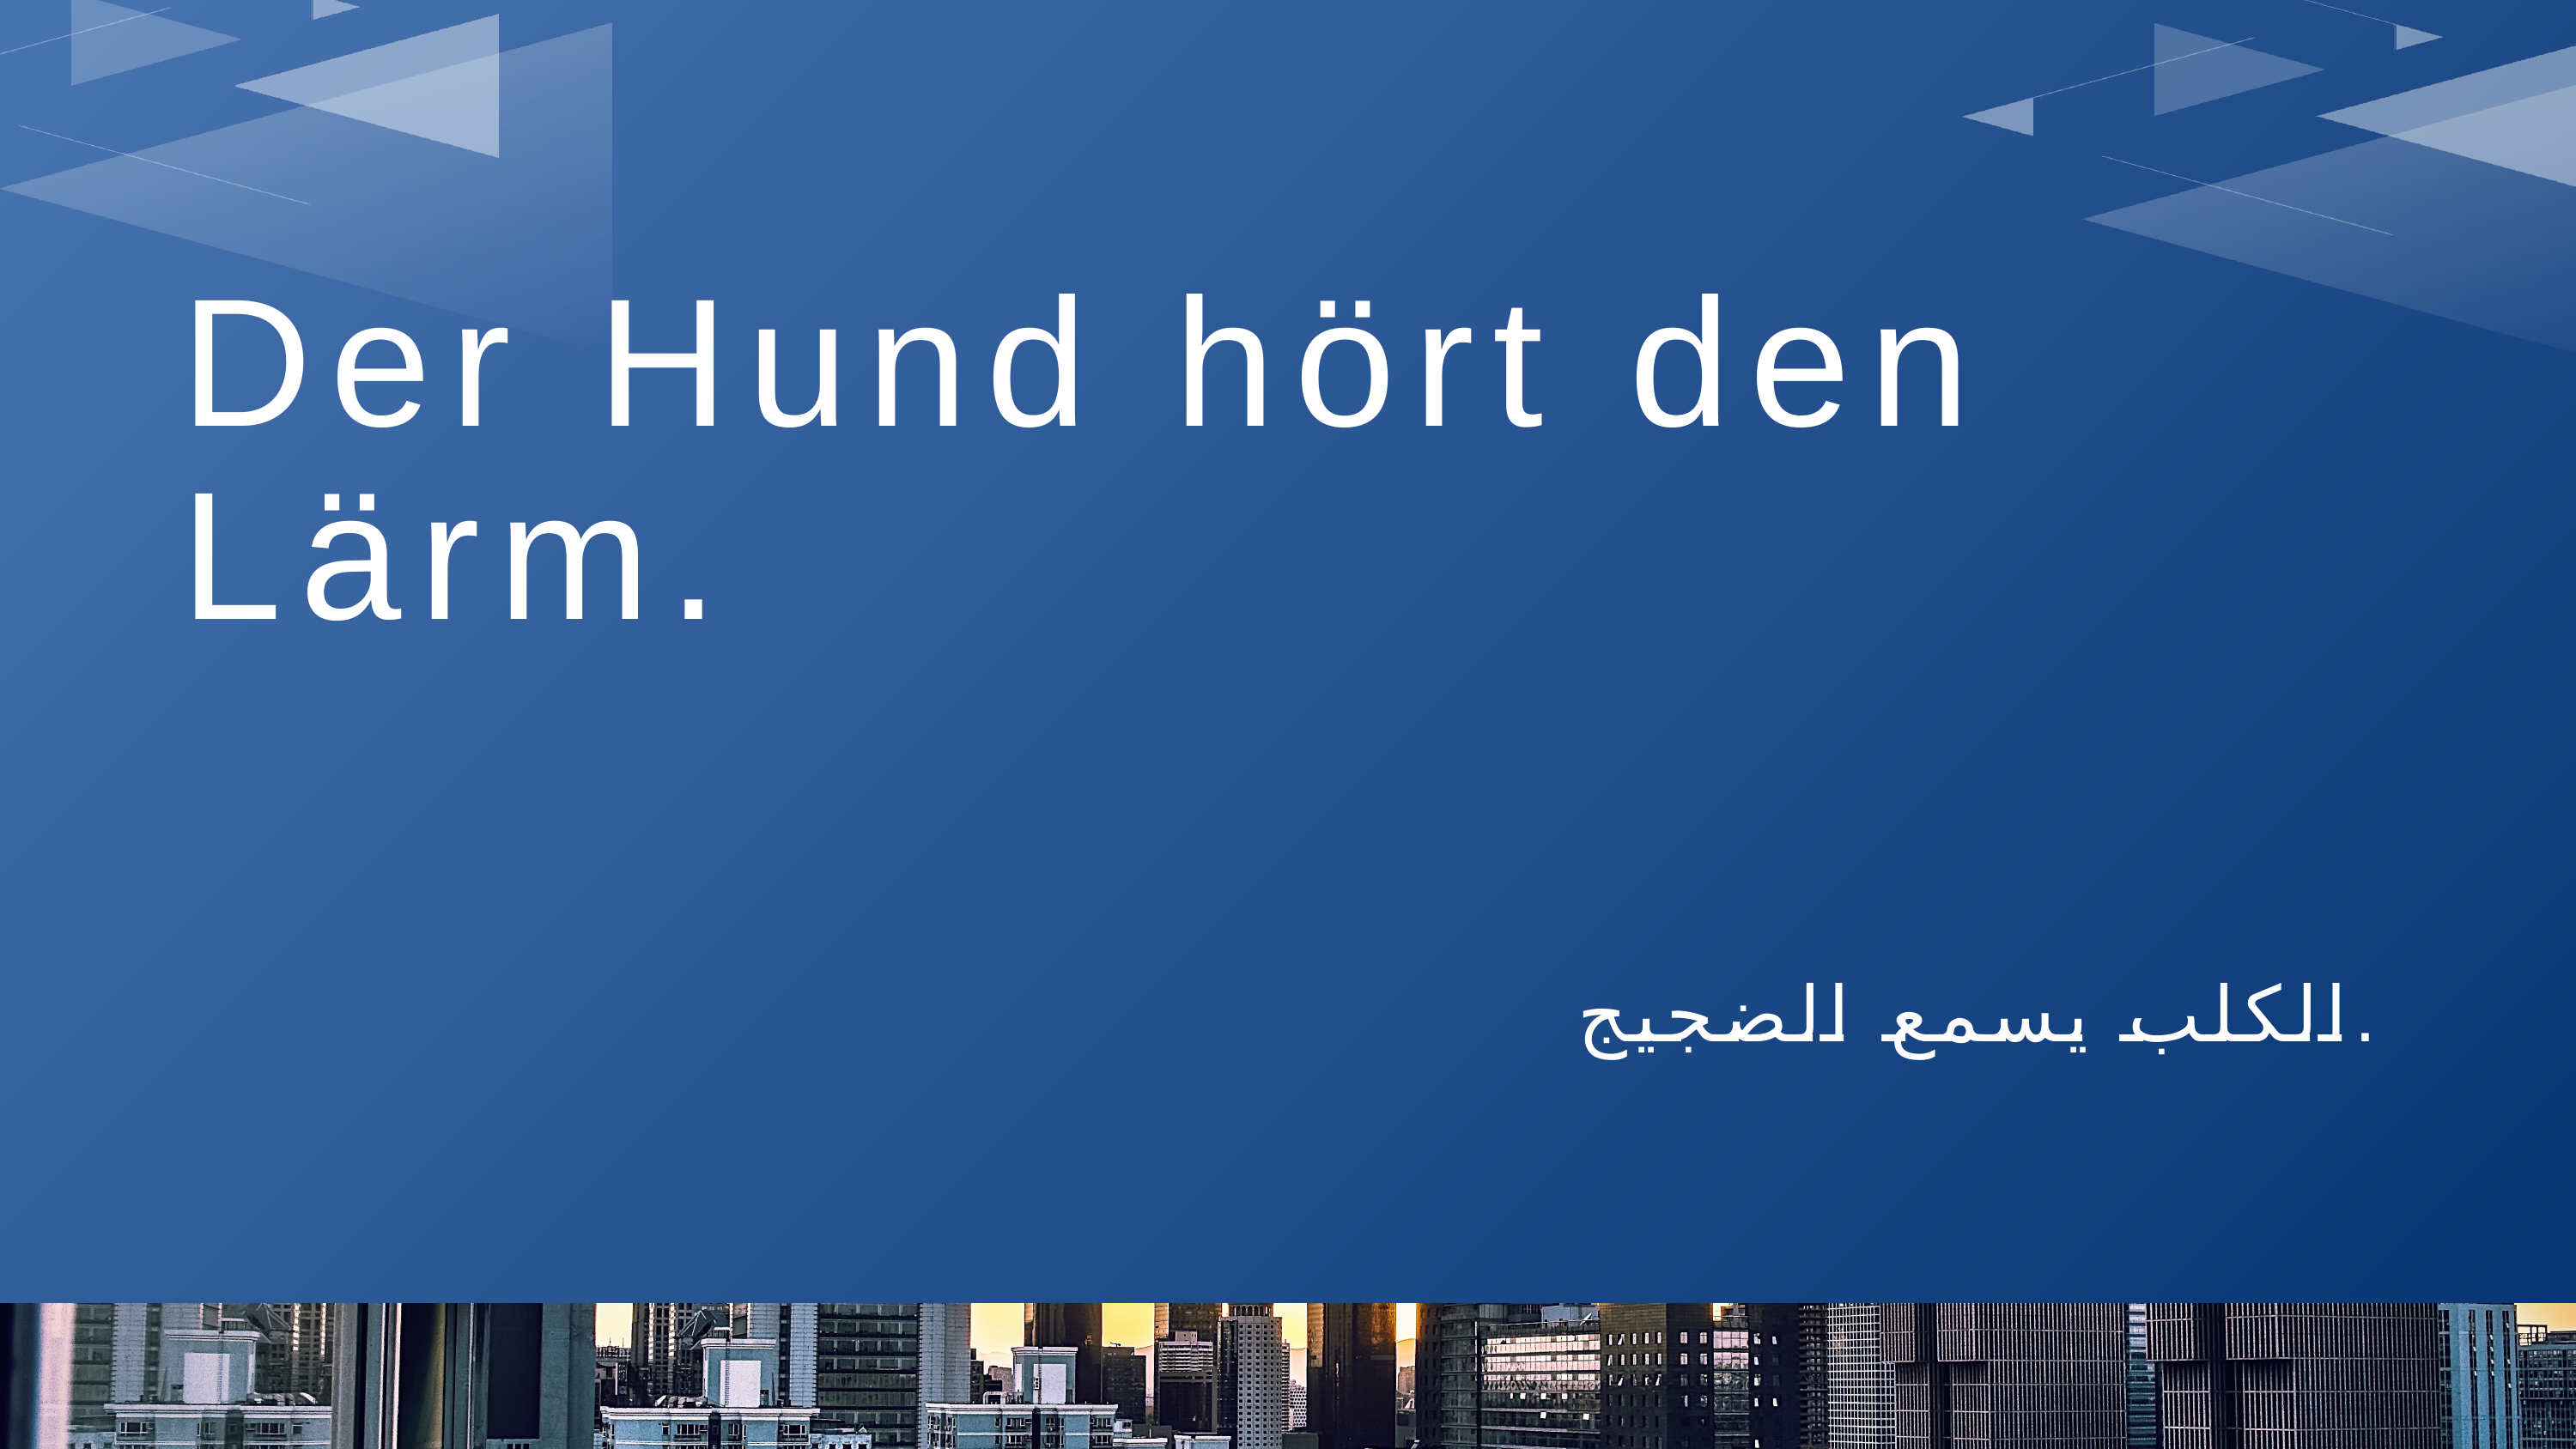

Der Hund hört den Lärm.
الكلب يسمع الضجيج.